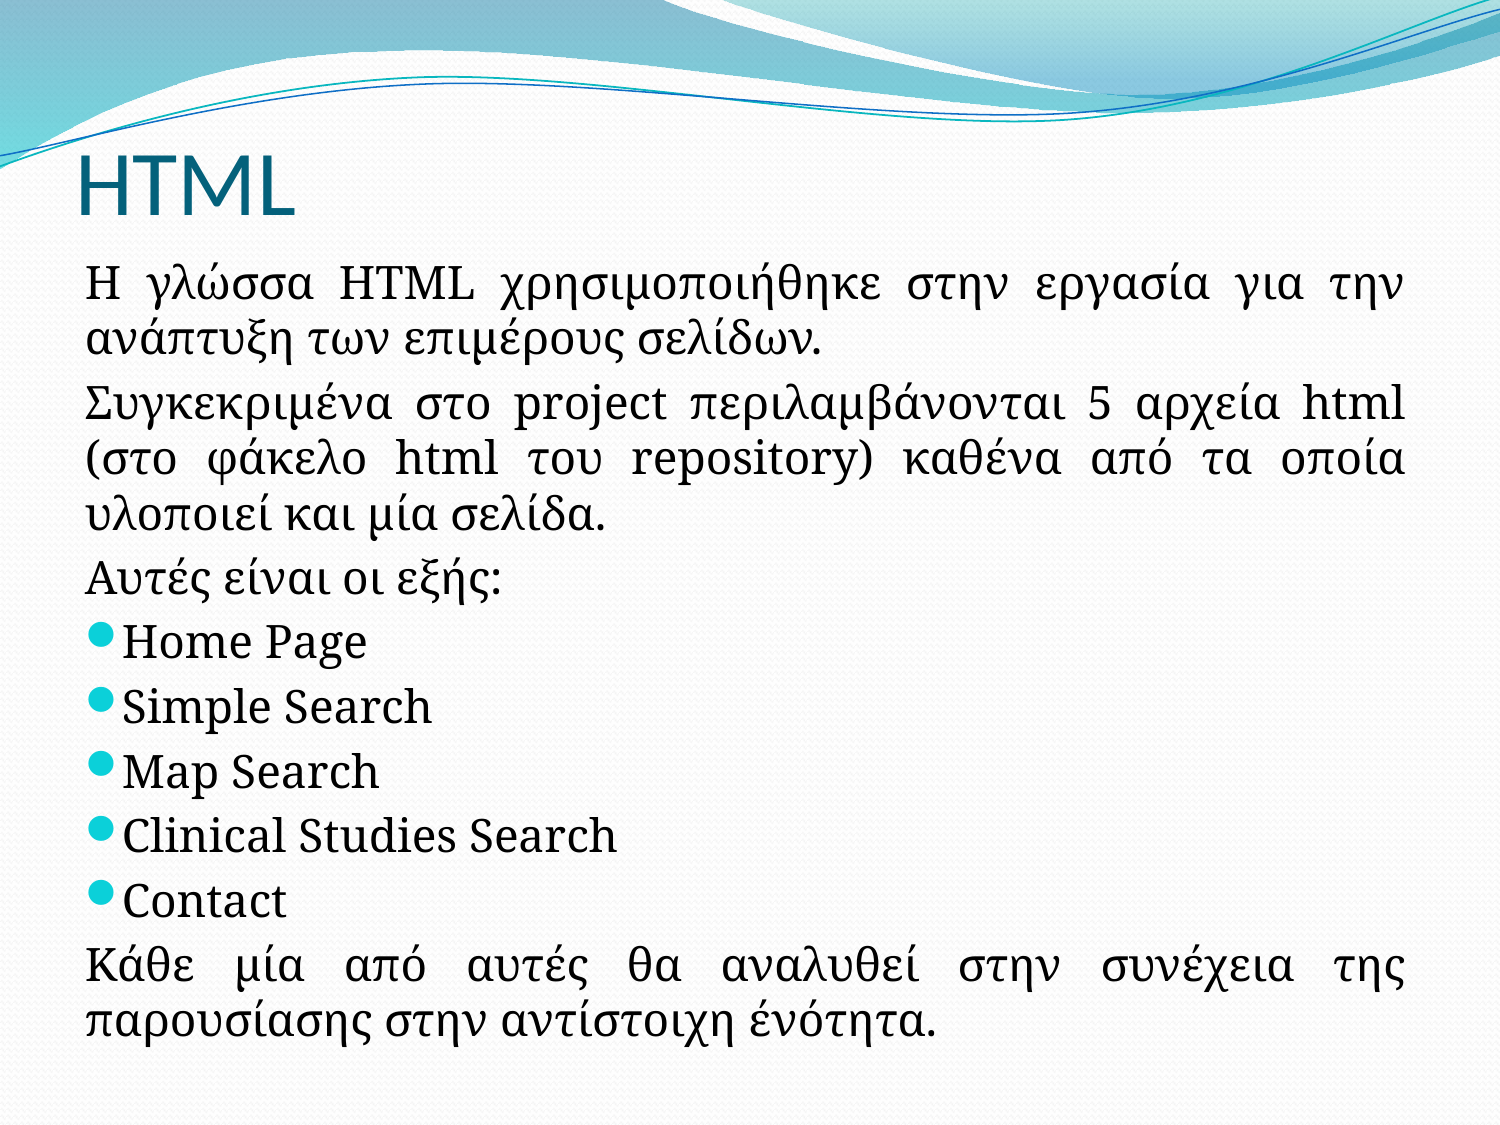

# HTML
Η γλώσσα HTML χρησιμοποιήθηκε στην εργασία για την ανάπτυξη των επιμέρους σελίδων.
Συγκεκριμένα στο project περιλαμβάνονται 5 αρχεία html (στο φάκελο html του repository) καθένα από τα οποία υλοποιεί και μία σελίδα.
Αυτές είναι οι εξής:
Home Page
Simple Search
Map Search
Clinical Studies Search
Contact
Κάθε μία από αυτές θα αναλυθεί στην συνέχεια της παρουσίασης στην αντίστοιχη ένότητα.